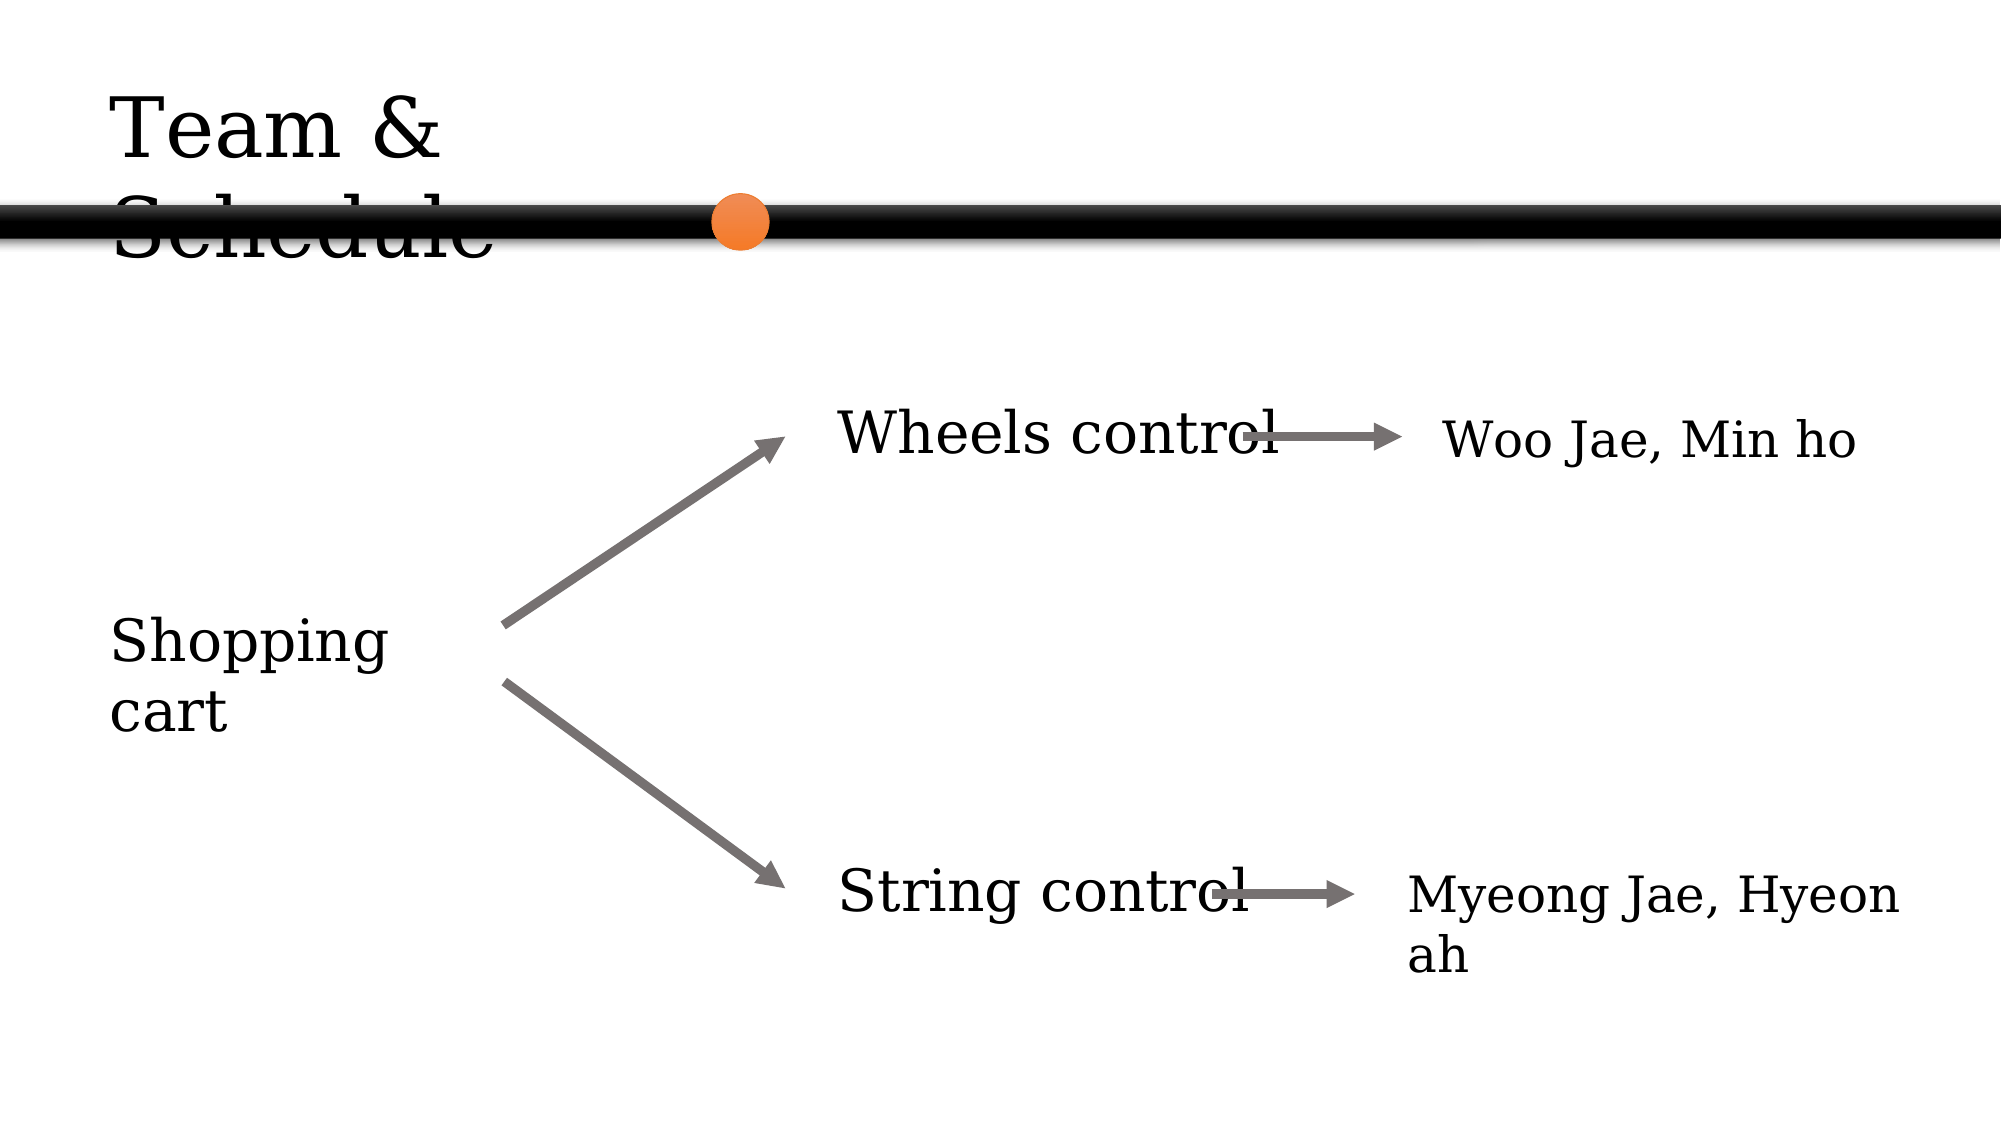

Team & Schedule

Wheels control
Woo Jae, Min ho
Shopping cart
String control
Myeong Jae, Hyeon ah